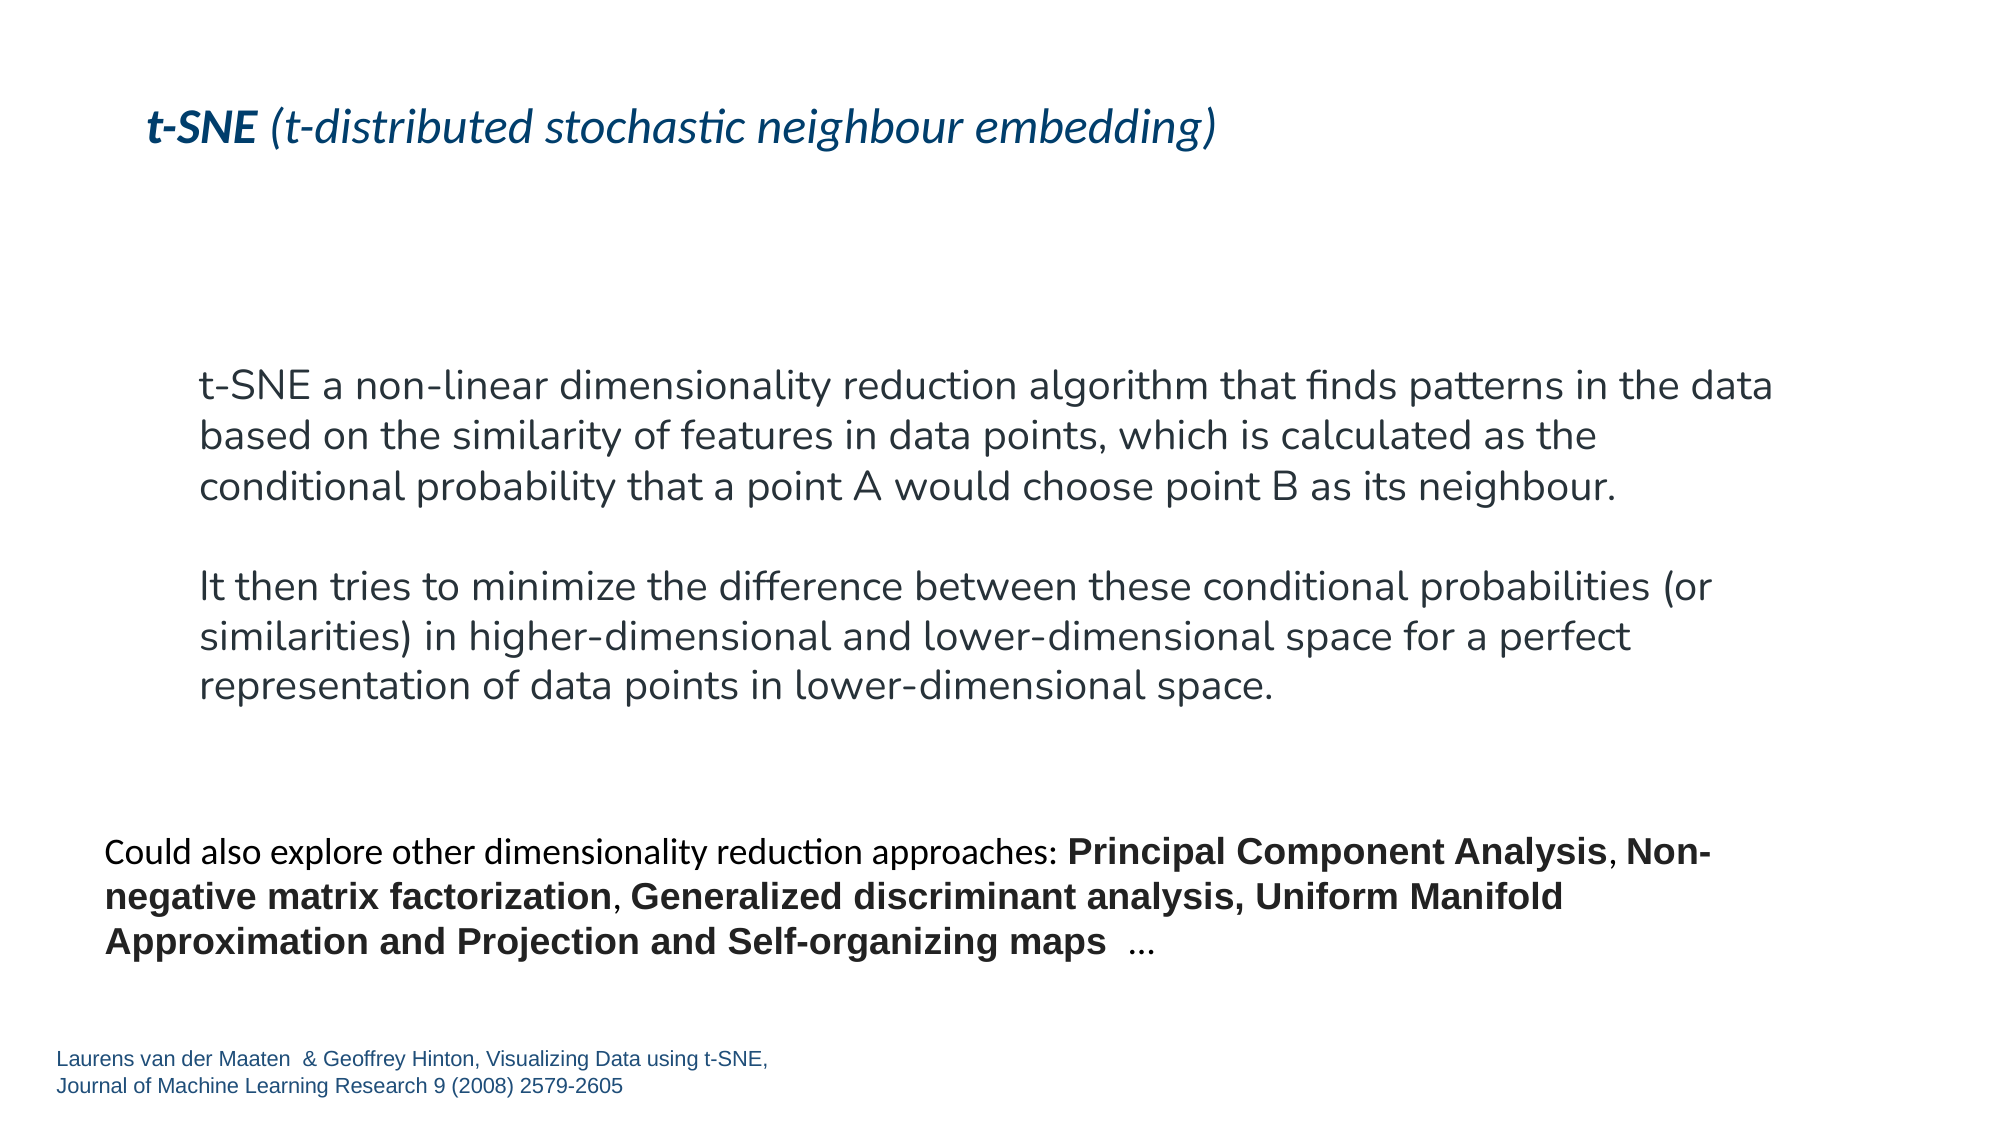

t-SNE (t-distributed stochastic neighbour embedding)
t-SNE a non-linear dimensionality reduction algorithm that finds patterns in the data based on the similarity of features in data points, which is calculated as the conditional probability that a point A would choose point B as its neighbour.
It then tries to minimize the difference between these conditional probabilities (or similarities) in higher-dimensional and lower-dimensional space for a perfect representation of data points in lower-dimensional space.
Could also explore other dimensionality reduction approaches: Principal Component Analysis, Non-negative matrix factorization, Generalized discriminant analysis, Uniform Manifold Approximation and Projection and Self-organizing maps  …
Laurens van der Maaten  & Geoffrey Hinton, Visualizing Data using t-SNE, Journal of Machine Learning Research 9 (2008) 2579-2605